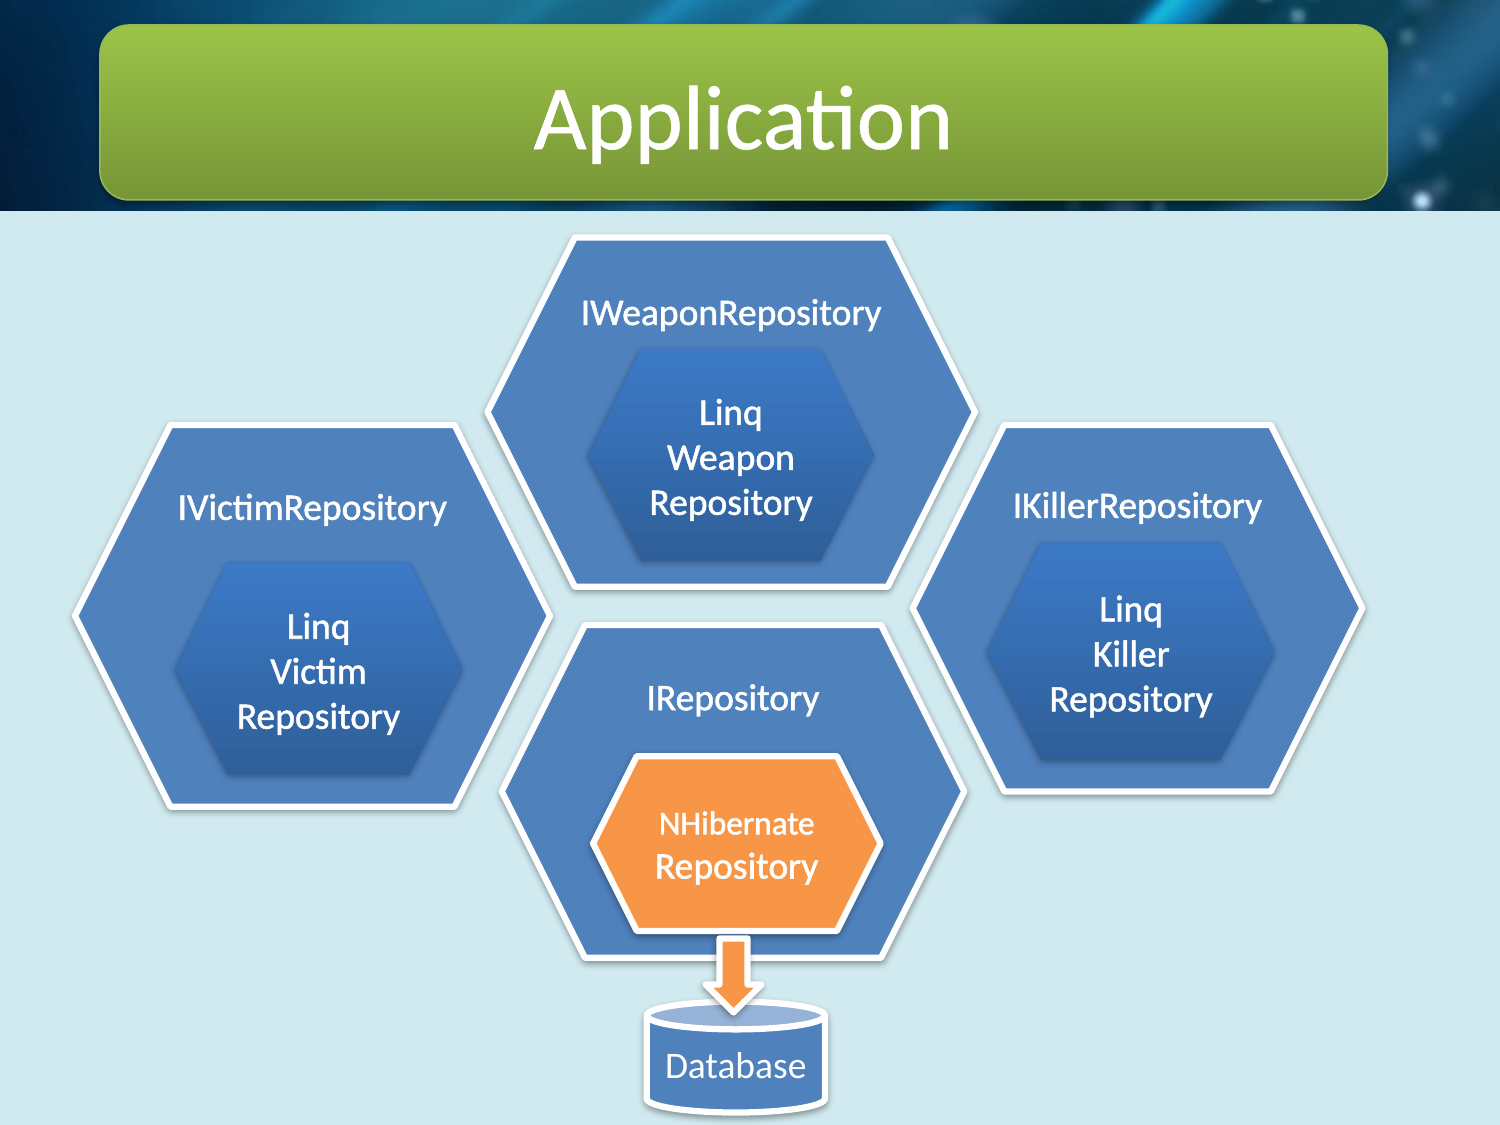

Application
IWeaponRepository
Linq Weapon
Repository
IVictimRepository
Linq
Victim
Repository
IKillerRepository
Linq
Killer
Repository
IRepository
NHibernate
Repository

Database